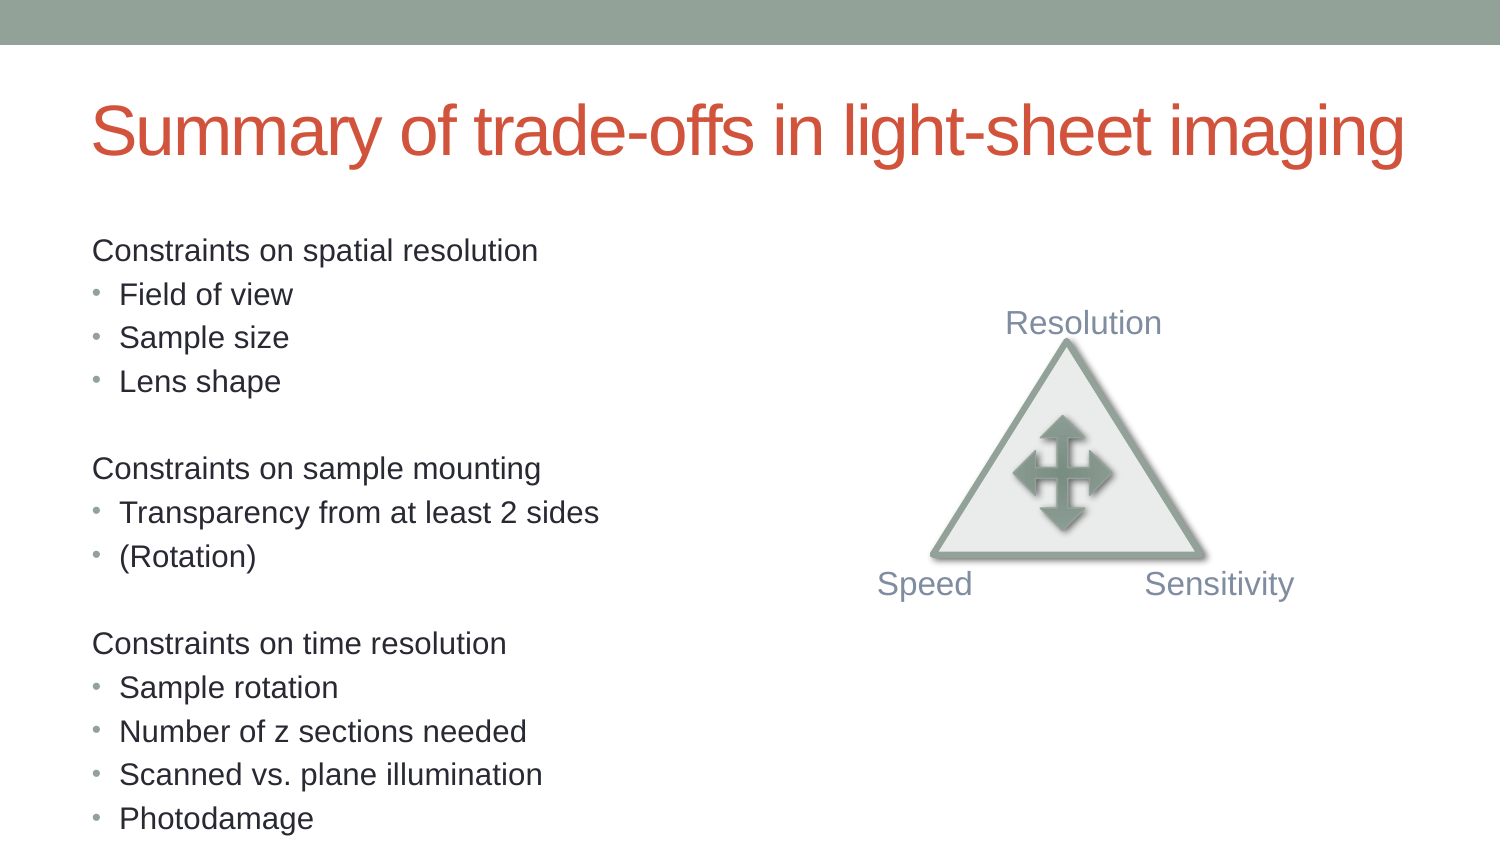

# Summary of trade-offs in light-sheet imaging
Constraints on spatial resolution
Field of view
Sample size
Lens shape

Constraints on sample mounting
Transparency from at least 2 sides
(Rotation)

Constraints on time resolution
Sample rotation
Number of z sections needed
Scanned vs. plane illumination
Photodamage
Resolution

Speed
Sensitivity